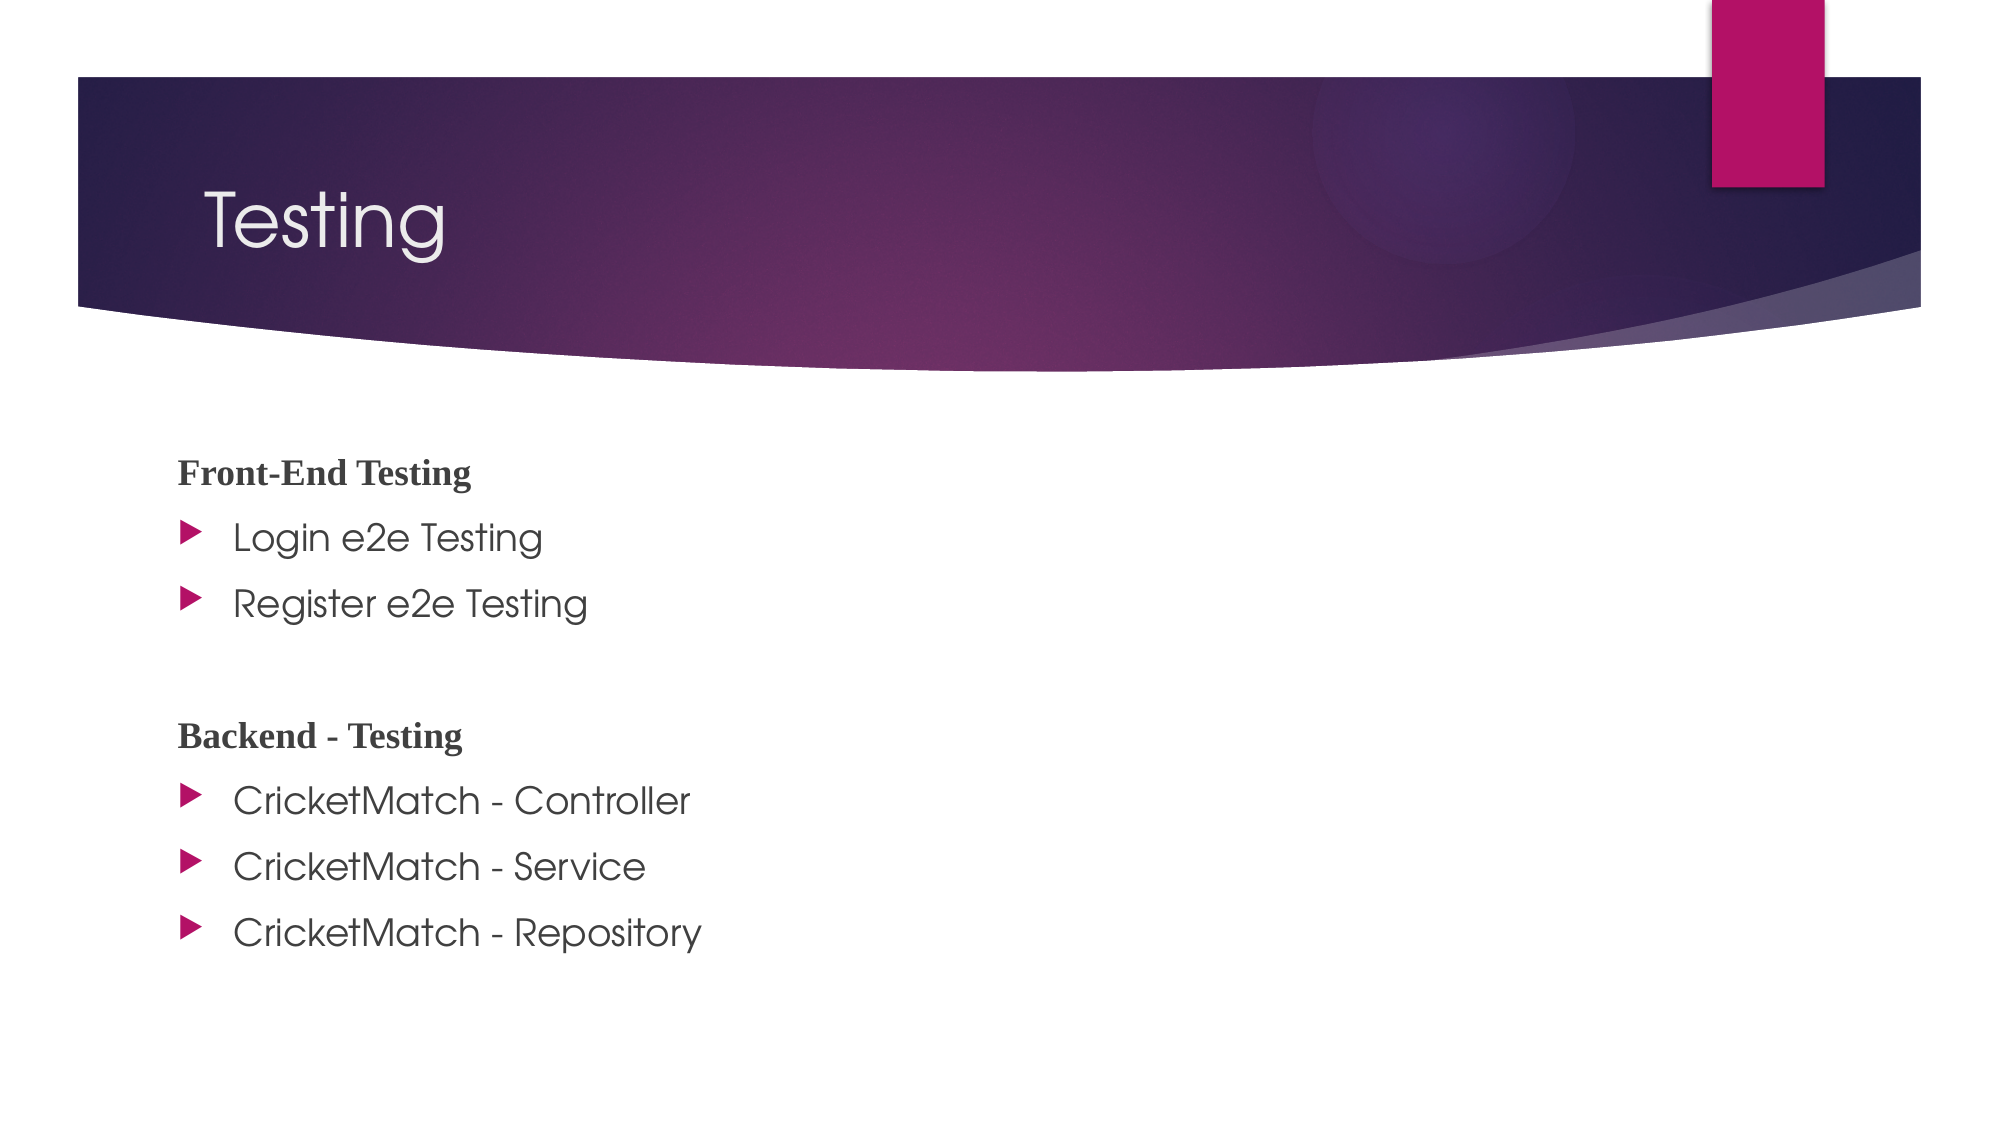

# Testing
Front-End Testing
Login e2e Testing
Register e2e Testing

Backend - Testing
CricketMatch - Controller
CricketMatch - Service
CricketMatch - Repository